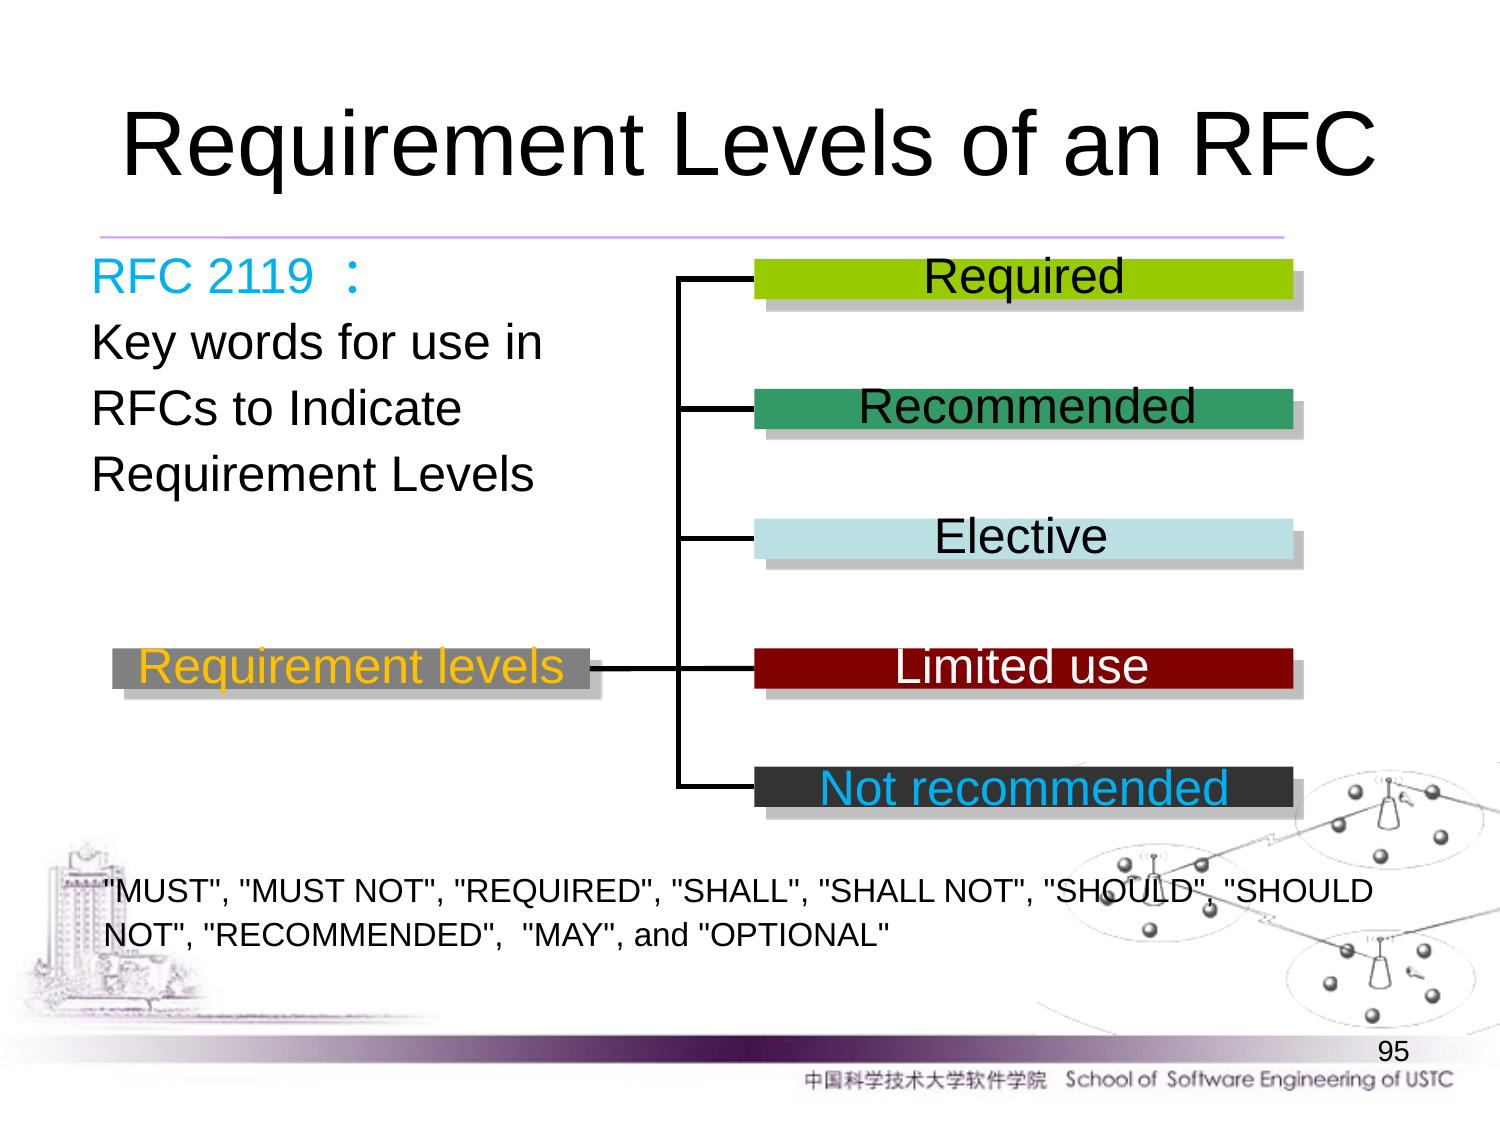

# Requirement Levels of an RFC
RFC 2119 ：
Key words for use in RFCs to Indicate Requirement Levels
Required

Recommended

Elective

Limited use
Requirement levels

Not recommended

"MUST", "MUST NOT", "REQUIRED", "SHALL", "SHALL NOT", "SHOULD", "SHOULD NOT", "RECOMMENDED",  "MAY", and "OPTIONAL"
95